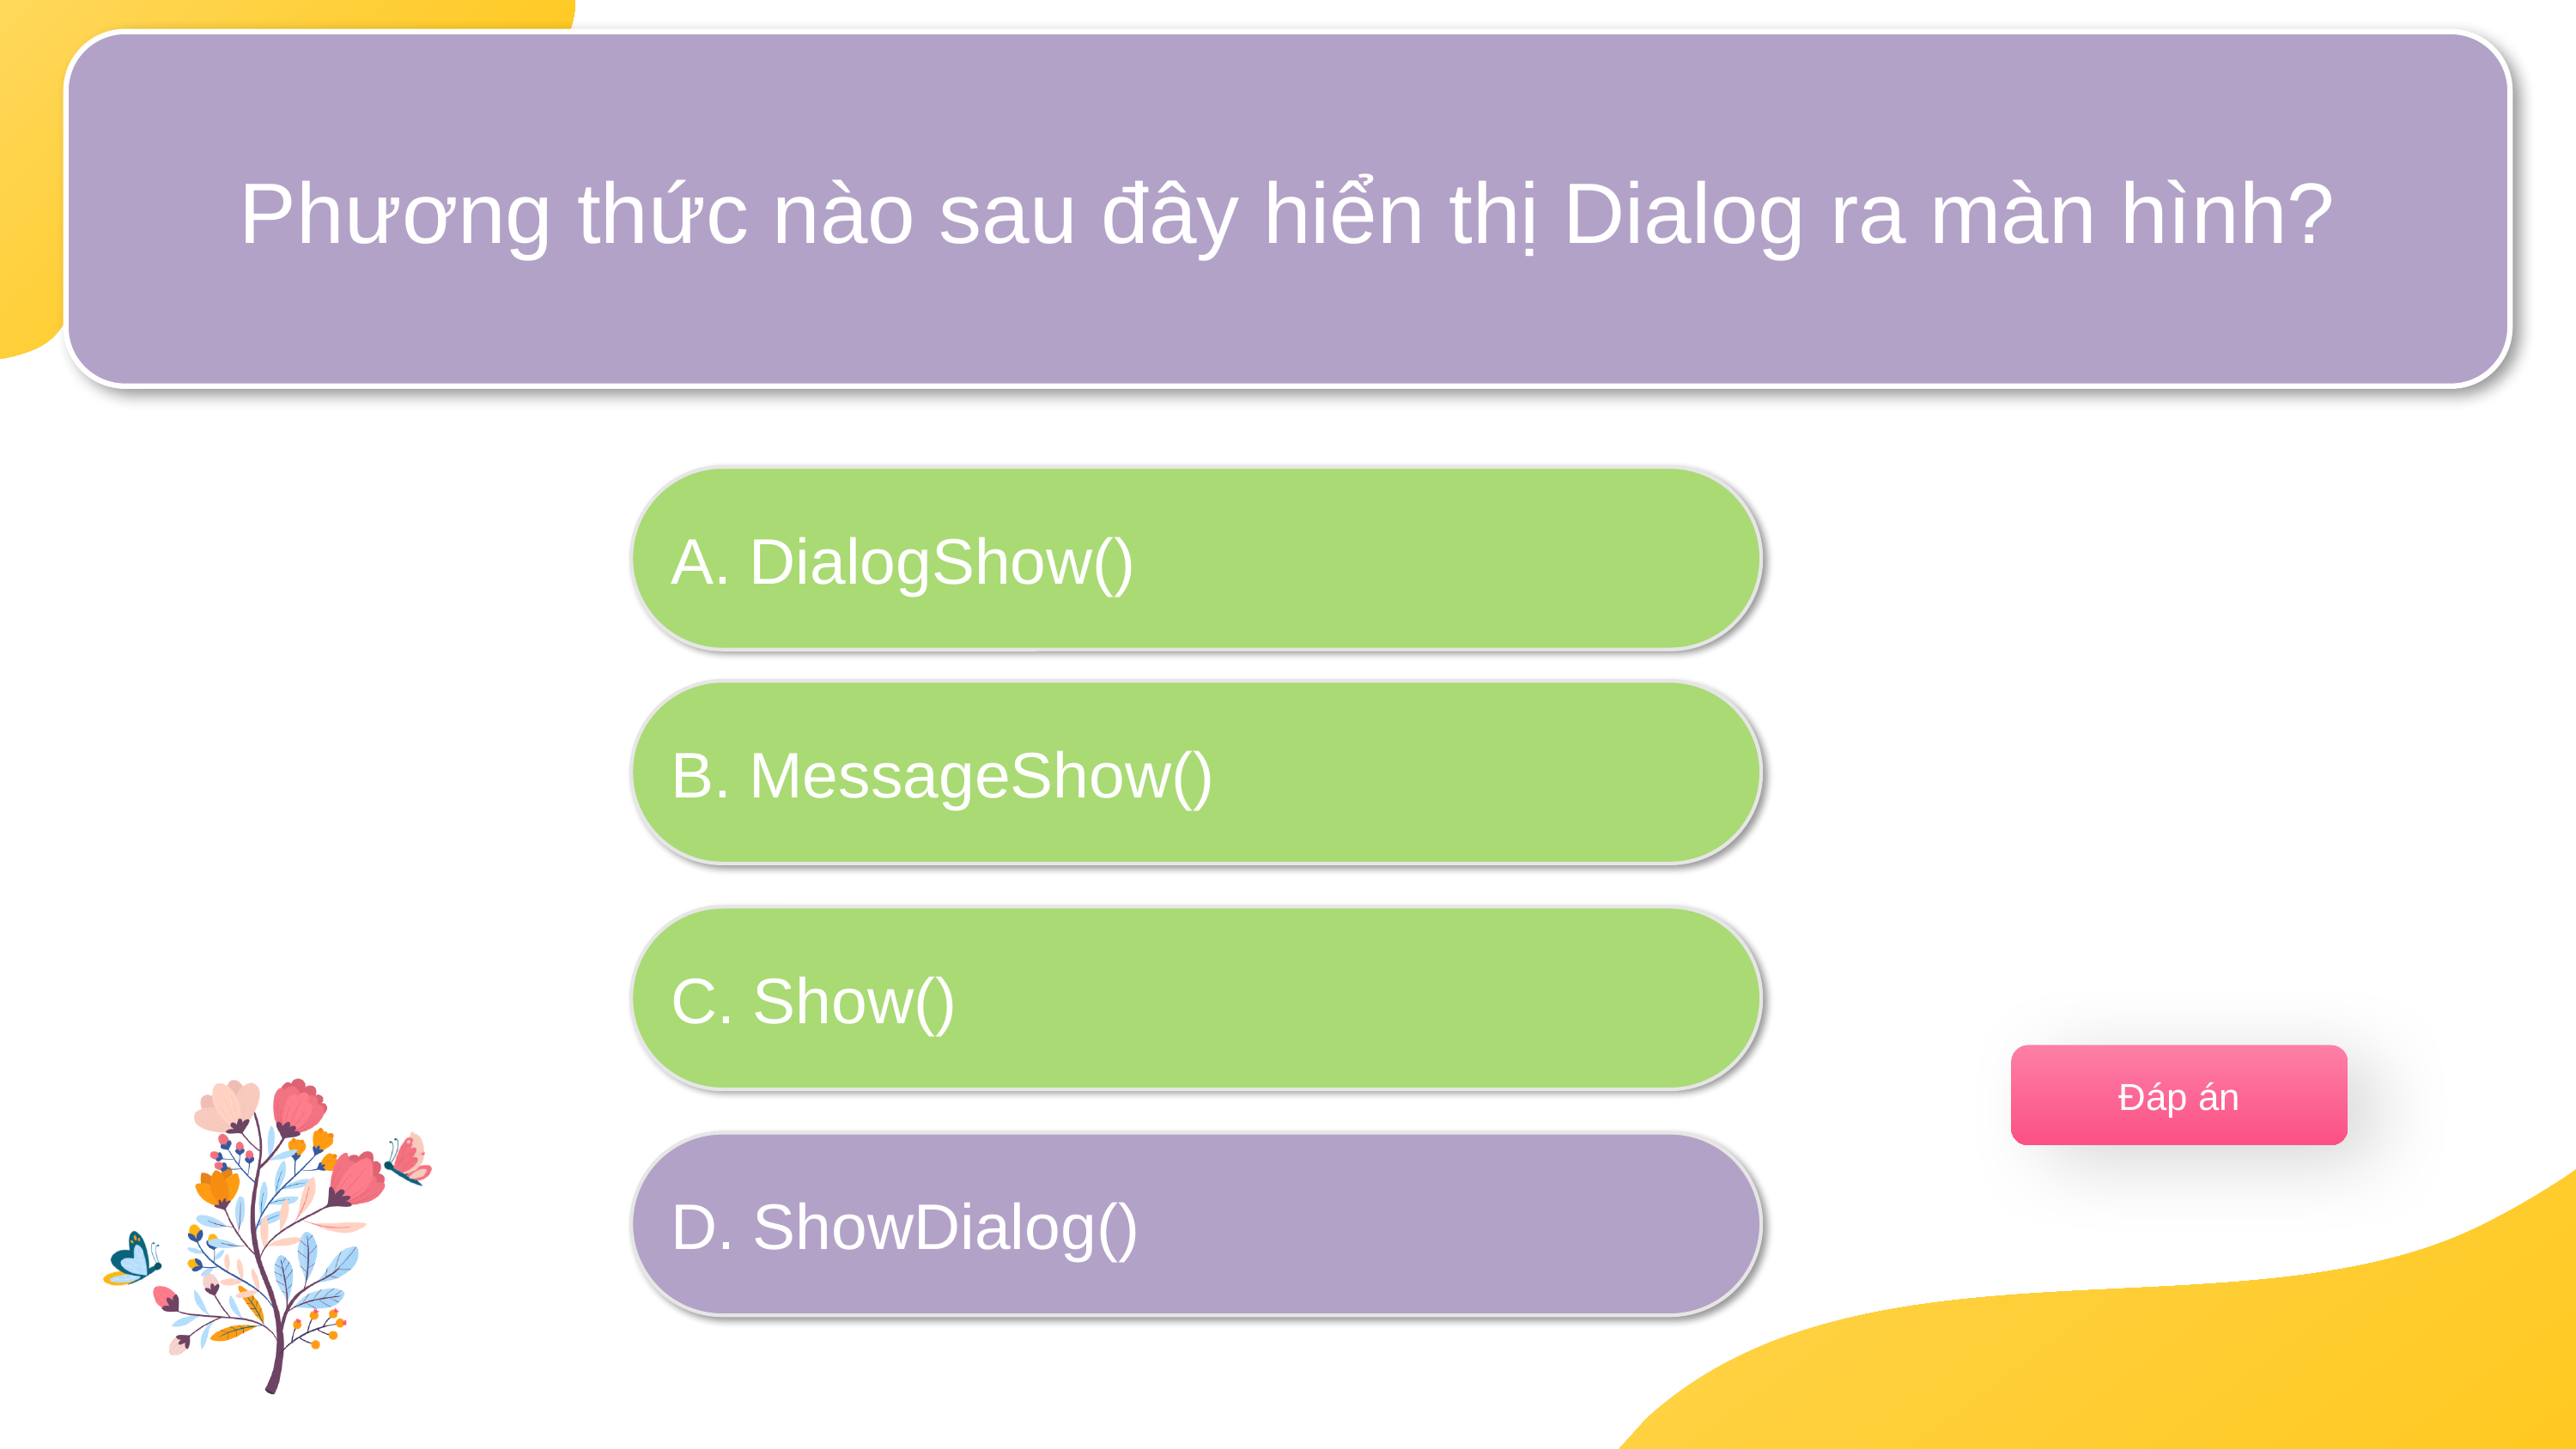

Phương thức nào sau đây hiển thị Dialog ra màn hình?
A. DialogShow()
B. MessageShow()
C. Show()
D. ShowDialog()